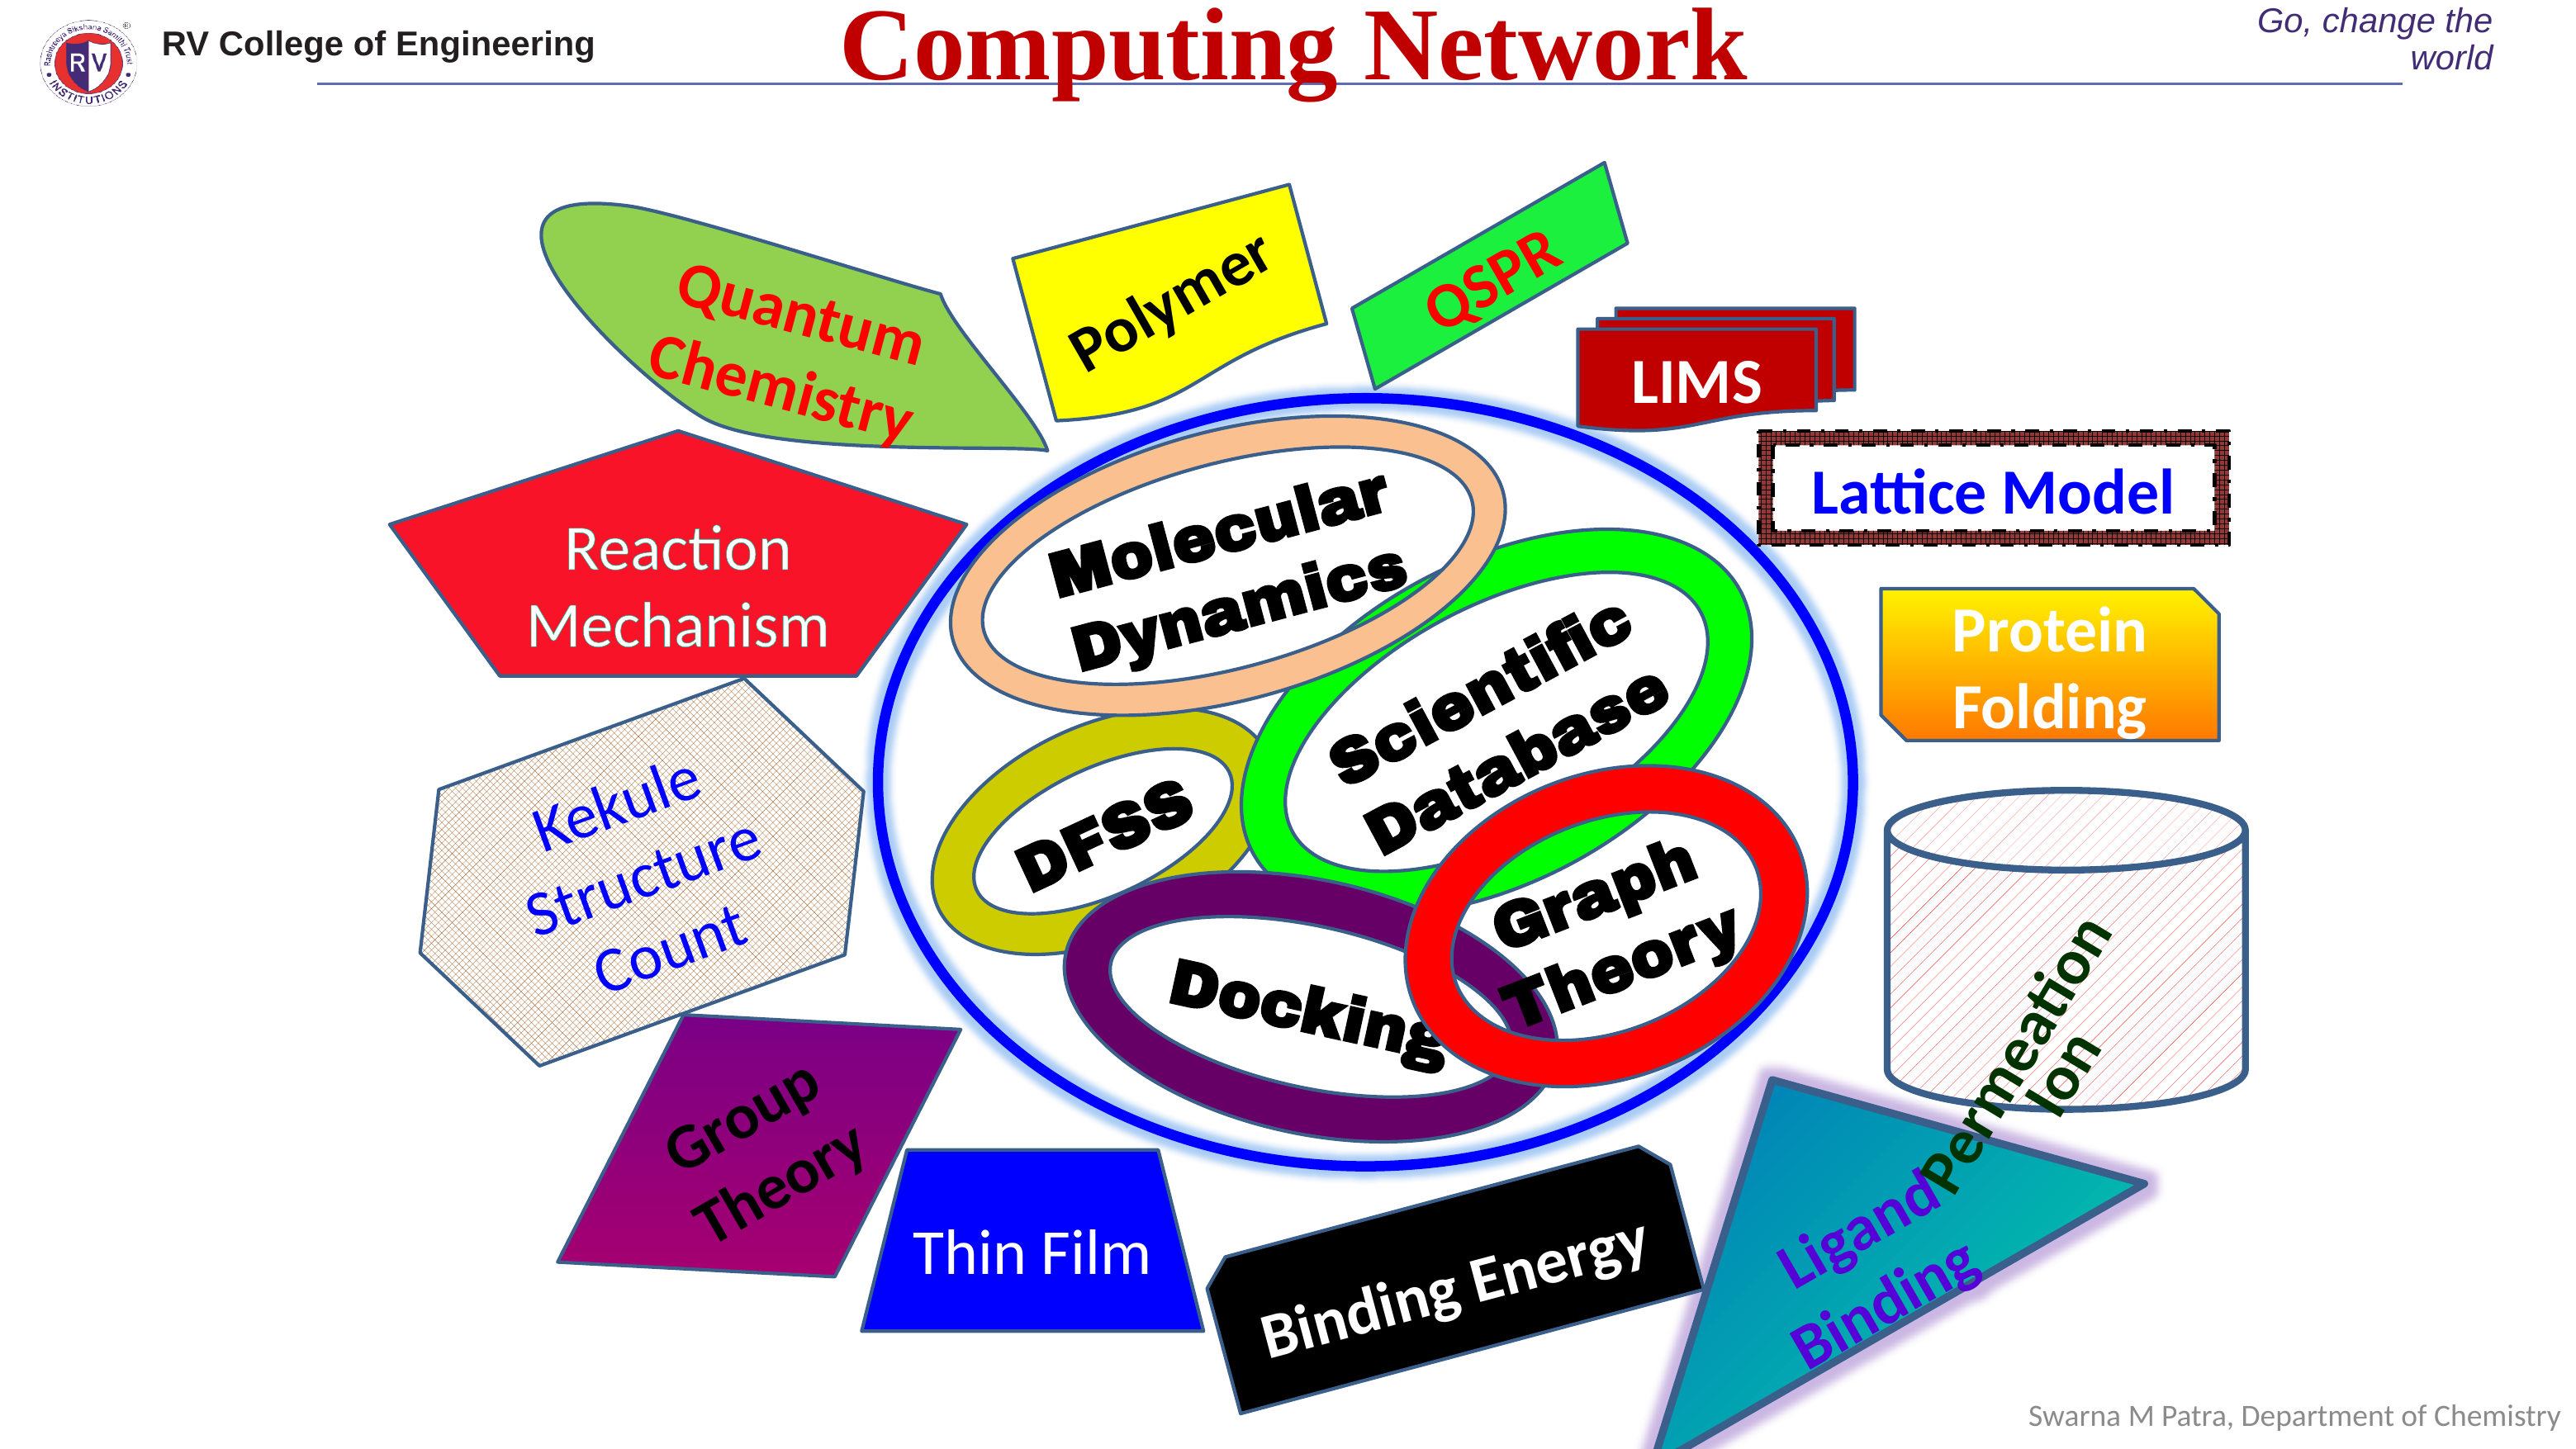

Computing Network
Polymer
QSPR
Quantum Chemistry
LIMS

Reaction Mechanism
Molecular Dynamics
Lattice Model
Scientific Database
Kekule Structure Count
DFSS
Graph Theory
Ion  Permeation
Docking
Group Theory
 Ligand Binding
Thin Film
Binding Energy
Protein Folding